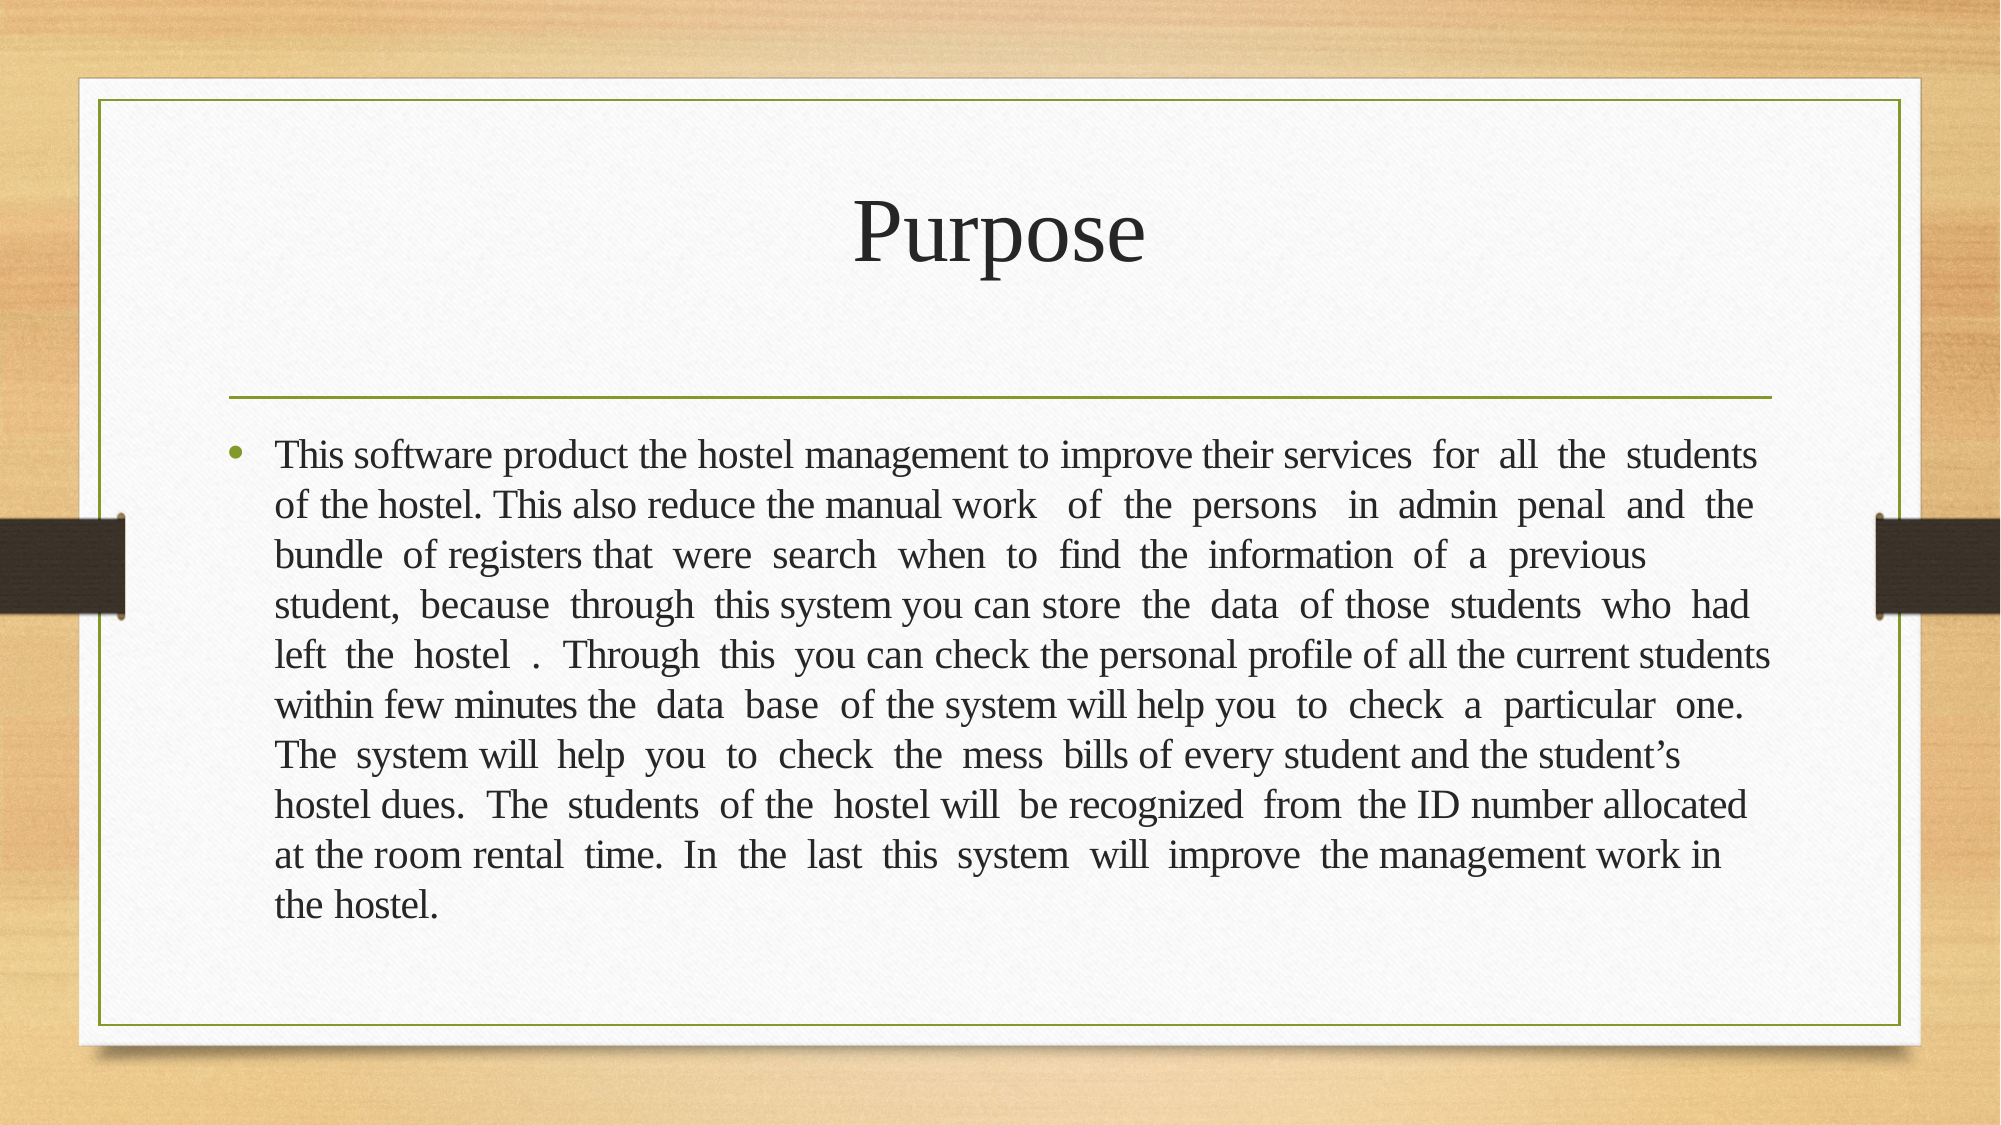

# Purpose
This software product the hostel management to improve their services  for  all  the  students  of the hostel. This also reduce the manual work   of  the  persons   in  admin  penal  and  the  bundle  of registers that  were  search  when  to  find  the  information  of  a  previous  student,  because  through  this system you can store  the  data  of those  students  who  had  left  the  hostel  .  Through  this  you can check the personal profile of all the current students within few minutes the  data  base  of the system will help you  to  check  a  particular  one.  The  system will  help  you  to  check  the  mess  bills of every student and the student’s  hostel dues.  The  students  of the  hostel will  be recognized  from the ID number allocated at the room rental  time.  In  the  last  this  system  will  improve  the management work in the hostel.